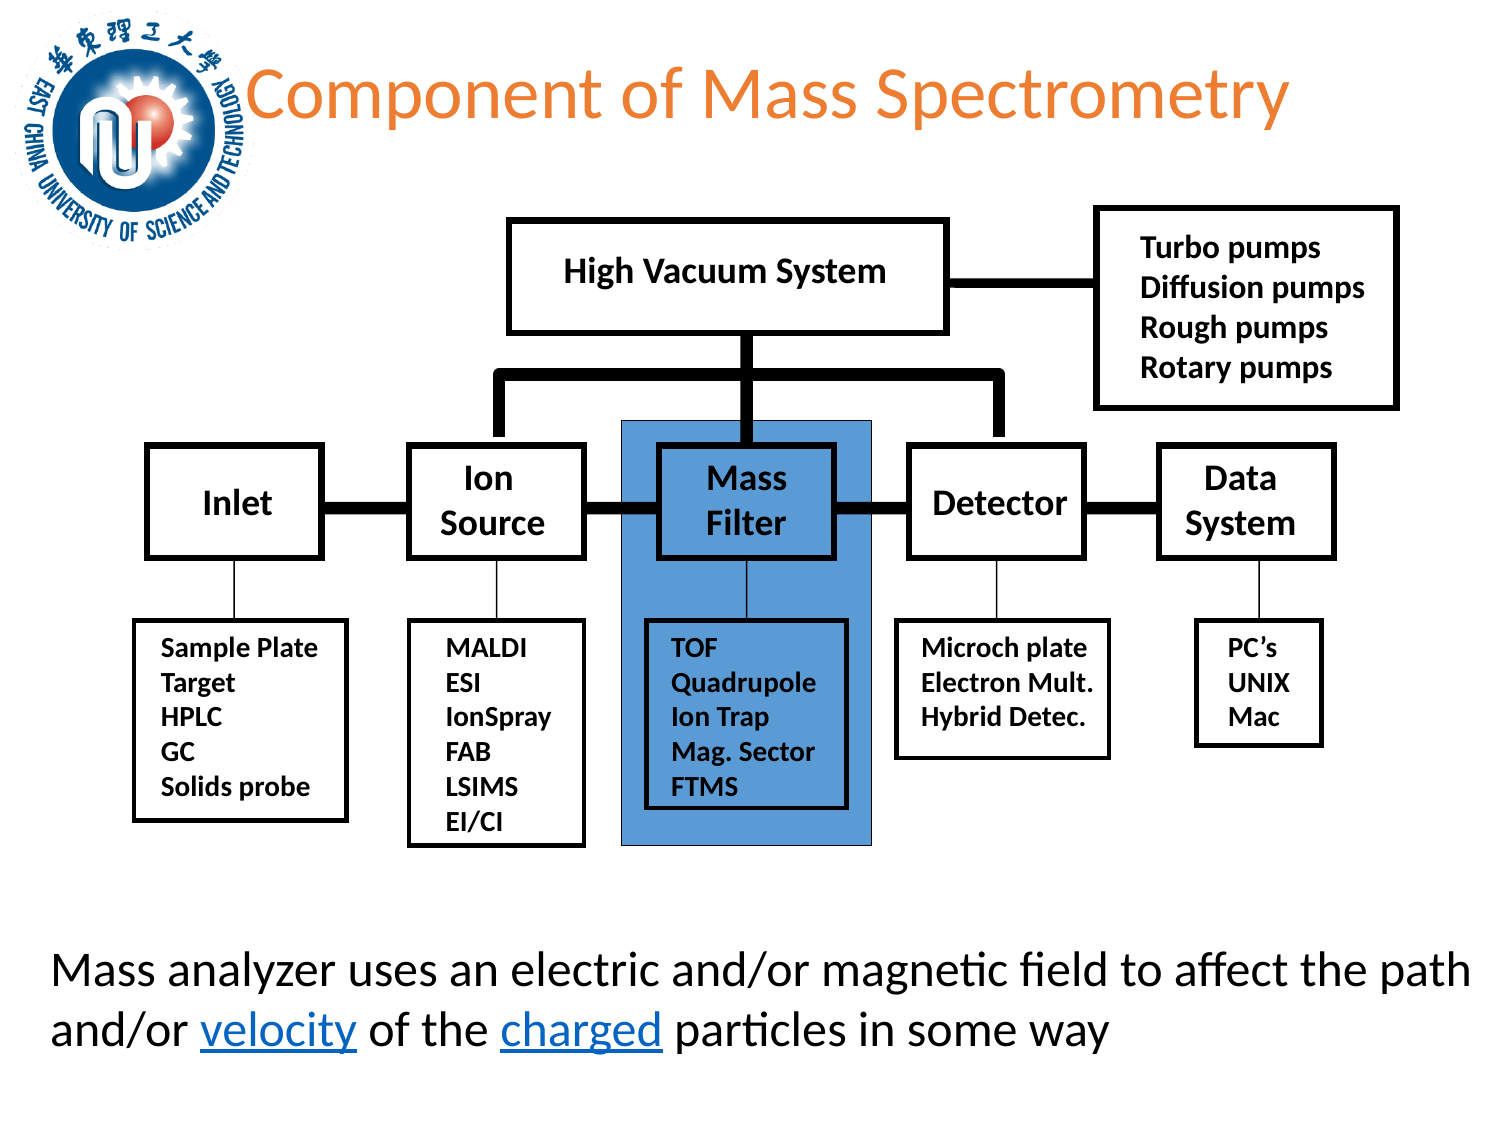

# Component of Mass Spectrometry

Turbo pumps
Diffusion pumps
Rough pumps
Rotary pumps

High Vacuum System

Inlet

Ion
Source

Mass
Filter

Detector
Data
System

Sample Plate
Target
HPLC
GC
Solids probe

MALDI
ESI
IonSpray
FAB
LSIMS
EI/CI
TOF
Quadrupole
Ion Trap
Mag. Sector
FTMS

Microch plate
Electron Mult.
Hybrid Detec.

PC’s
UNIX
Mac
Mass analyzer uses an electric and/or magnetic field to affect the path and/or velocity of the charged particles in some way